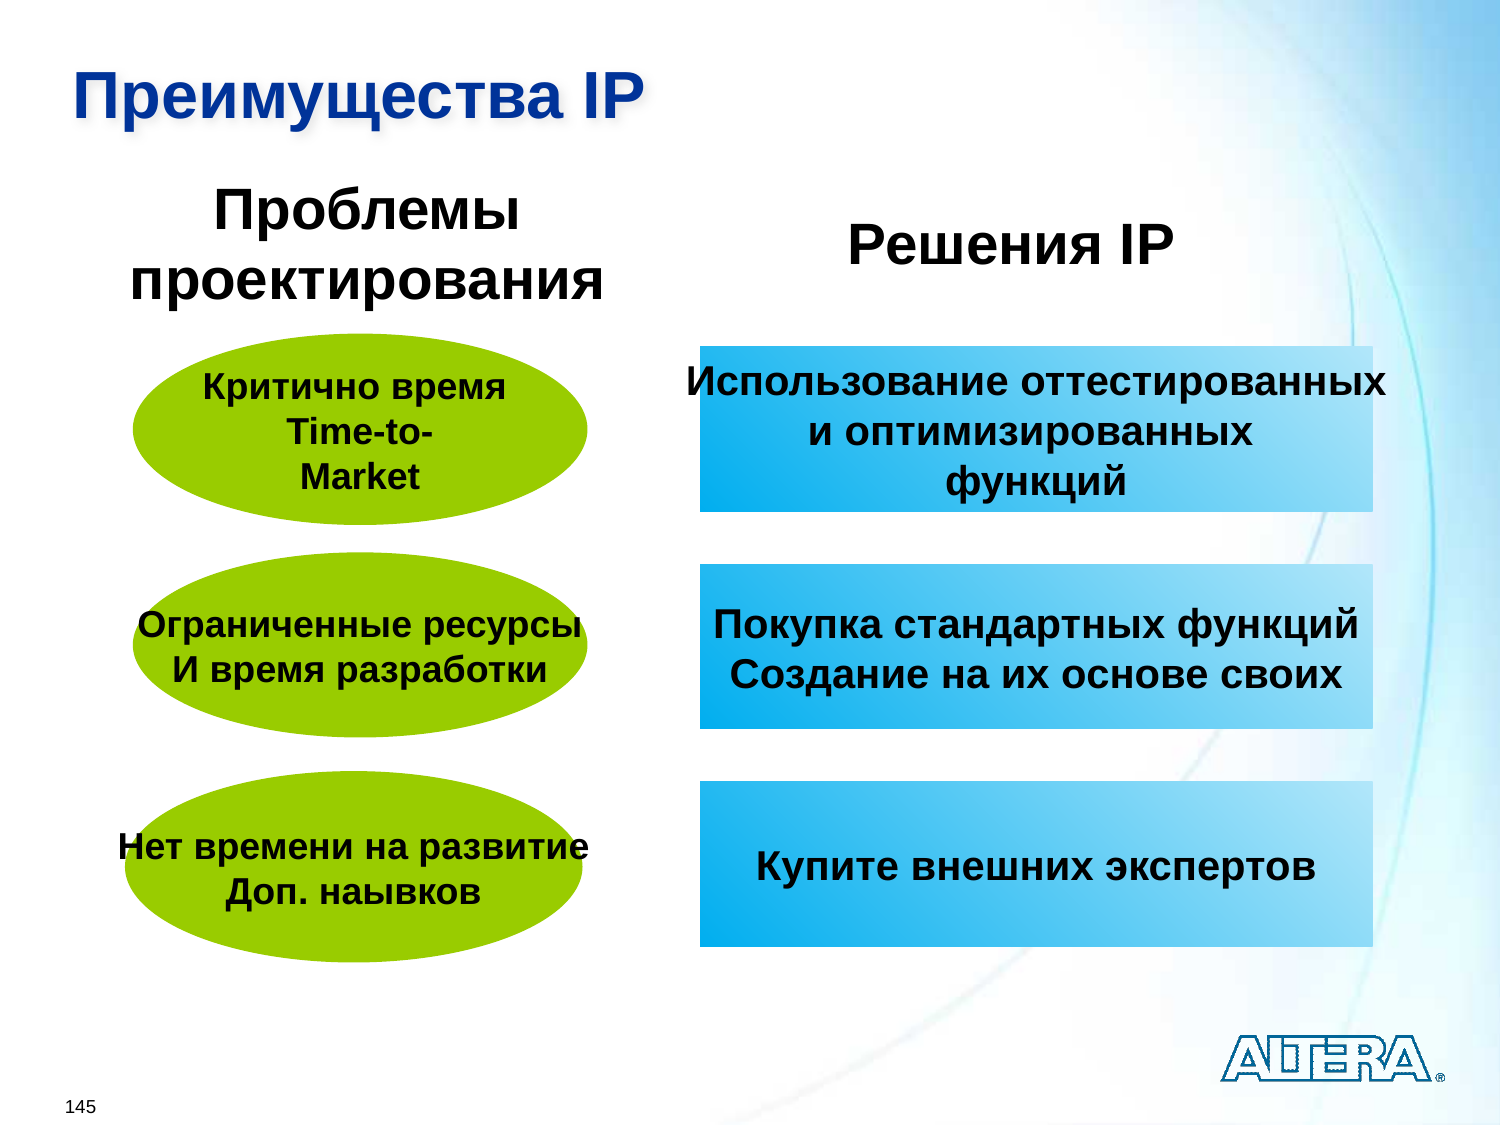

Преимущества IP
Проблемы
проектирования
Решения IP
Критично время
Time-to-
Market
Использование оттестированных
и оптимизированных
функций
Ограниченные ресурсы
И время разработки
Покупка стандартных функций
Создание на их основе своих
Нет времени на развитие
Доп. наывков
Купите внешних экспертов